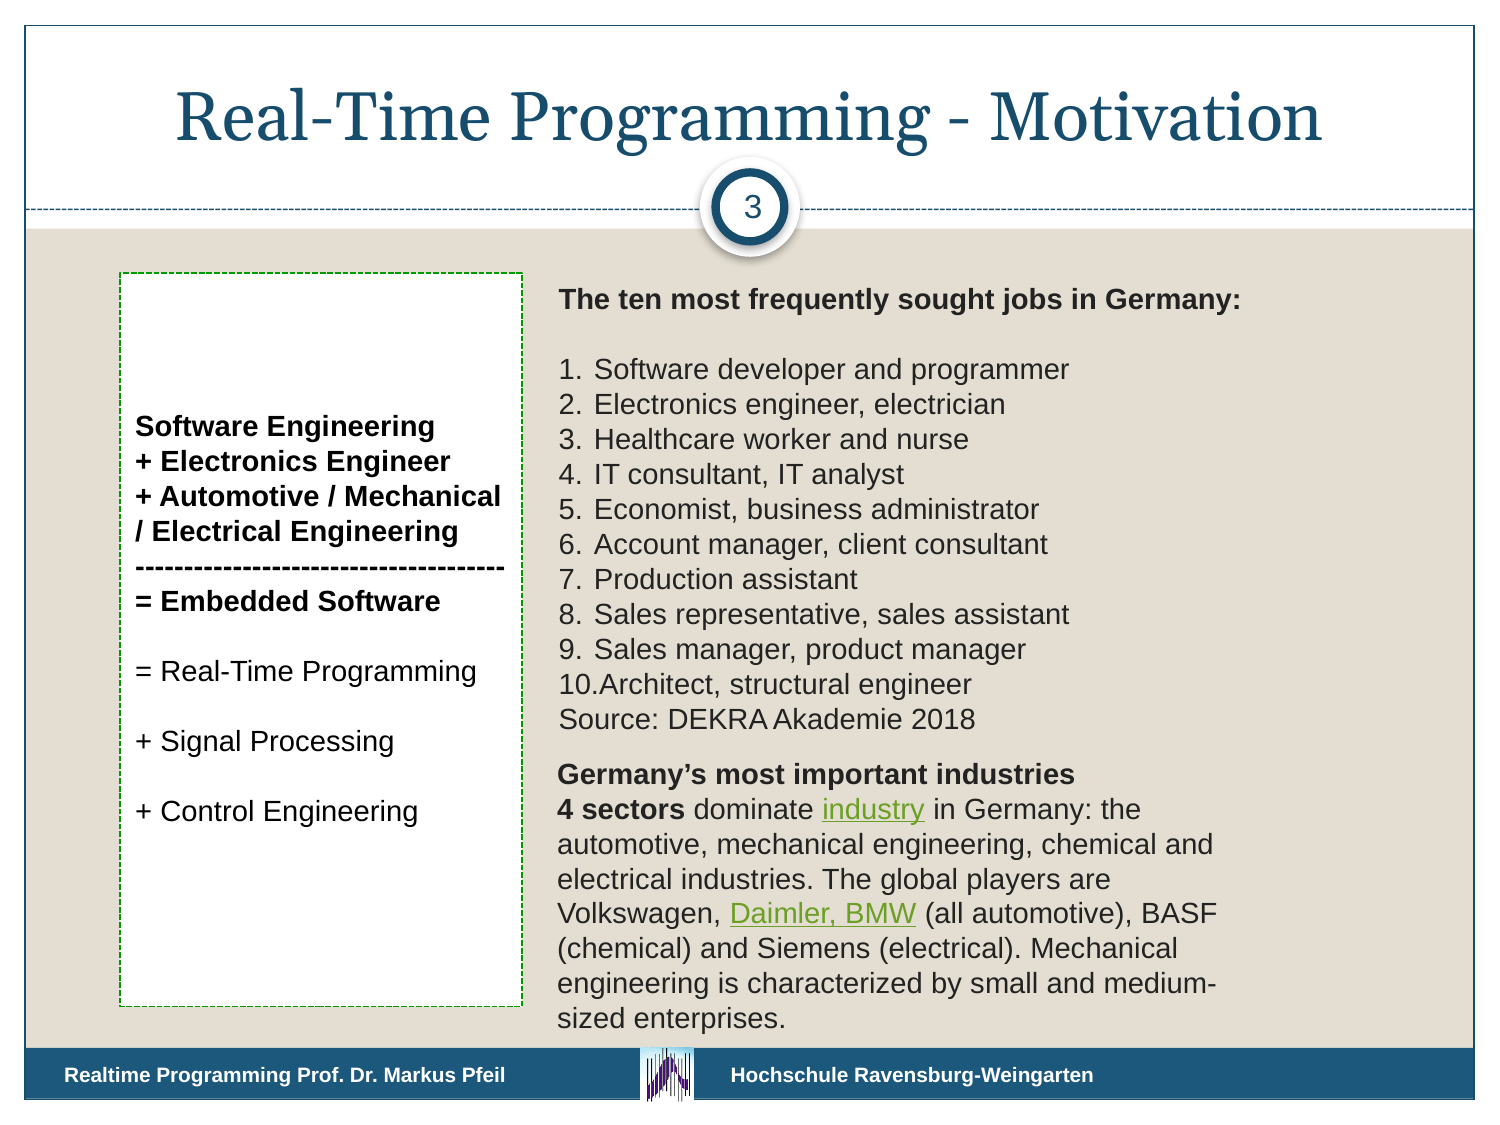

# Real-Time Programming - Motivation
3
Software Engineering
+ Electronics Engineer
+ Automotive / Mechanical / Electrical Engineering
--------------------------------------
= Embedded Software

= Real-Time Programming
+ Signal Processing

+ Control Engineering

The ten most frequently sought jobs in Germany:
Software developer and programmer
Electronics engineer, electrician
Healthcare worker and nurse
IT consultant, IT analyst
Economist, business administrator
Account manager, client consultant
Production assistant
Sales representative, sales assistant
Sales manager, product manager
Architect, structural engineer
Source: DEKRA Akademie 2018
Germany’s most important industries
4 sectors dominate industry in Germany: the automotive, mechanical engineering, chemical and electrical industries. The global players are Volkswagen, Daimler, BMW (all automotive), BASF (chemical) and Siemens (electrical). Mechanical engineering is characterized by small and medium-sized enterprises.
Realtime Programming Prof. Dr. Markus Pfeil